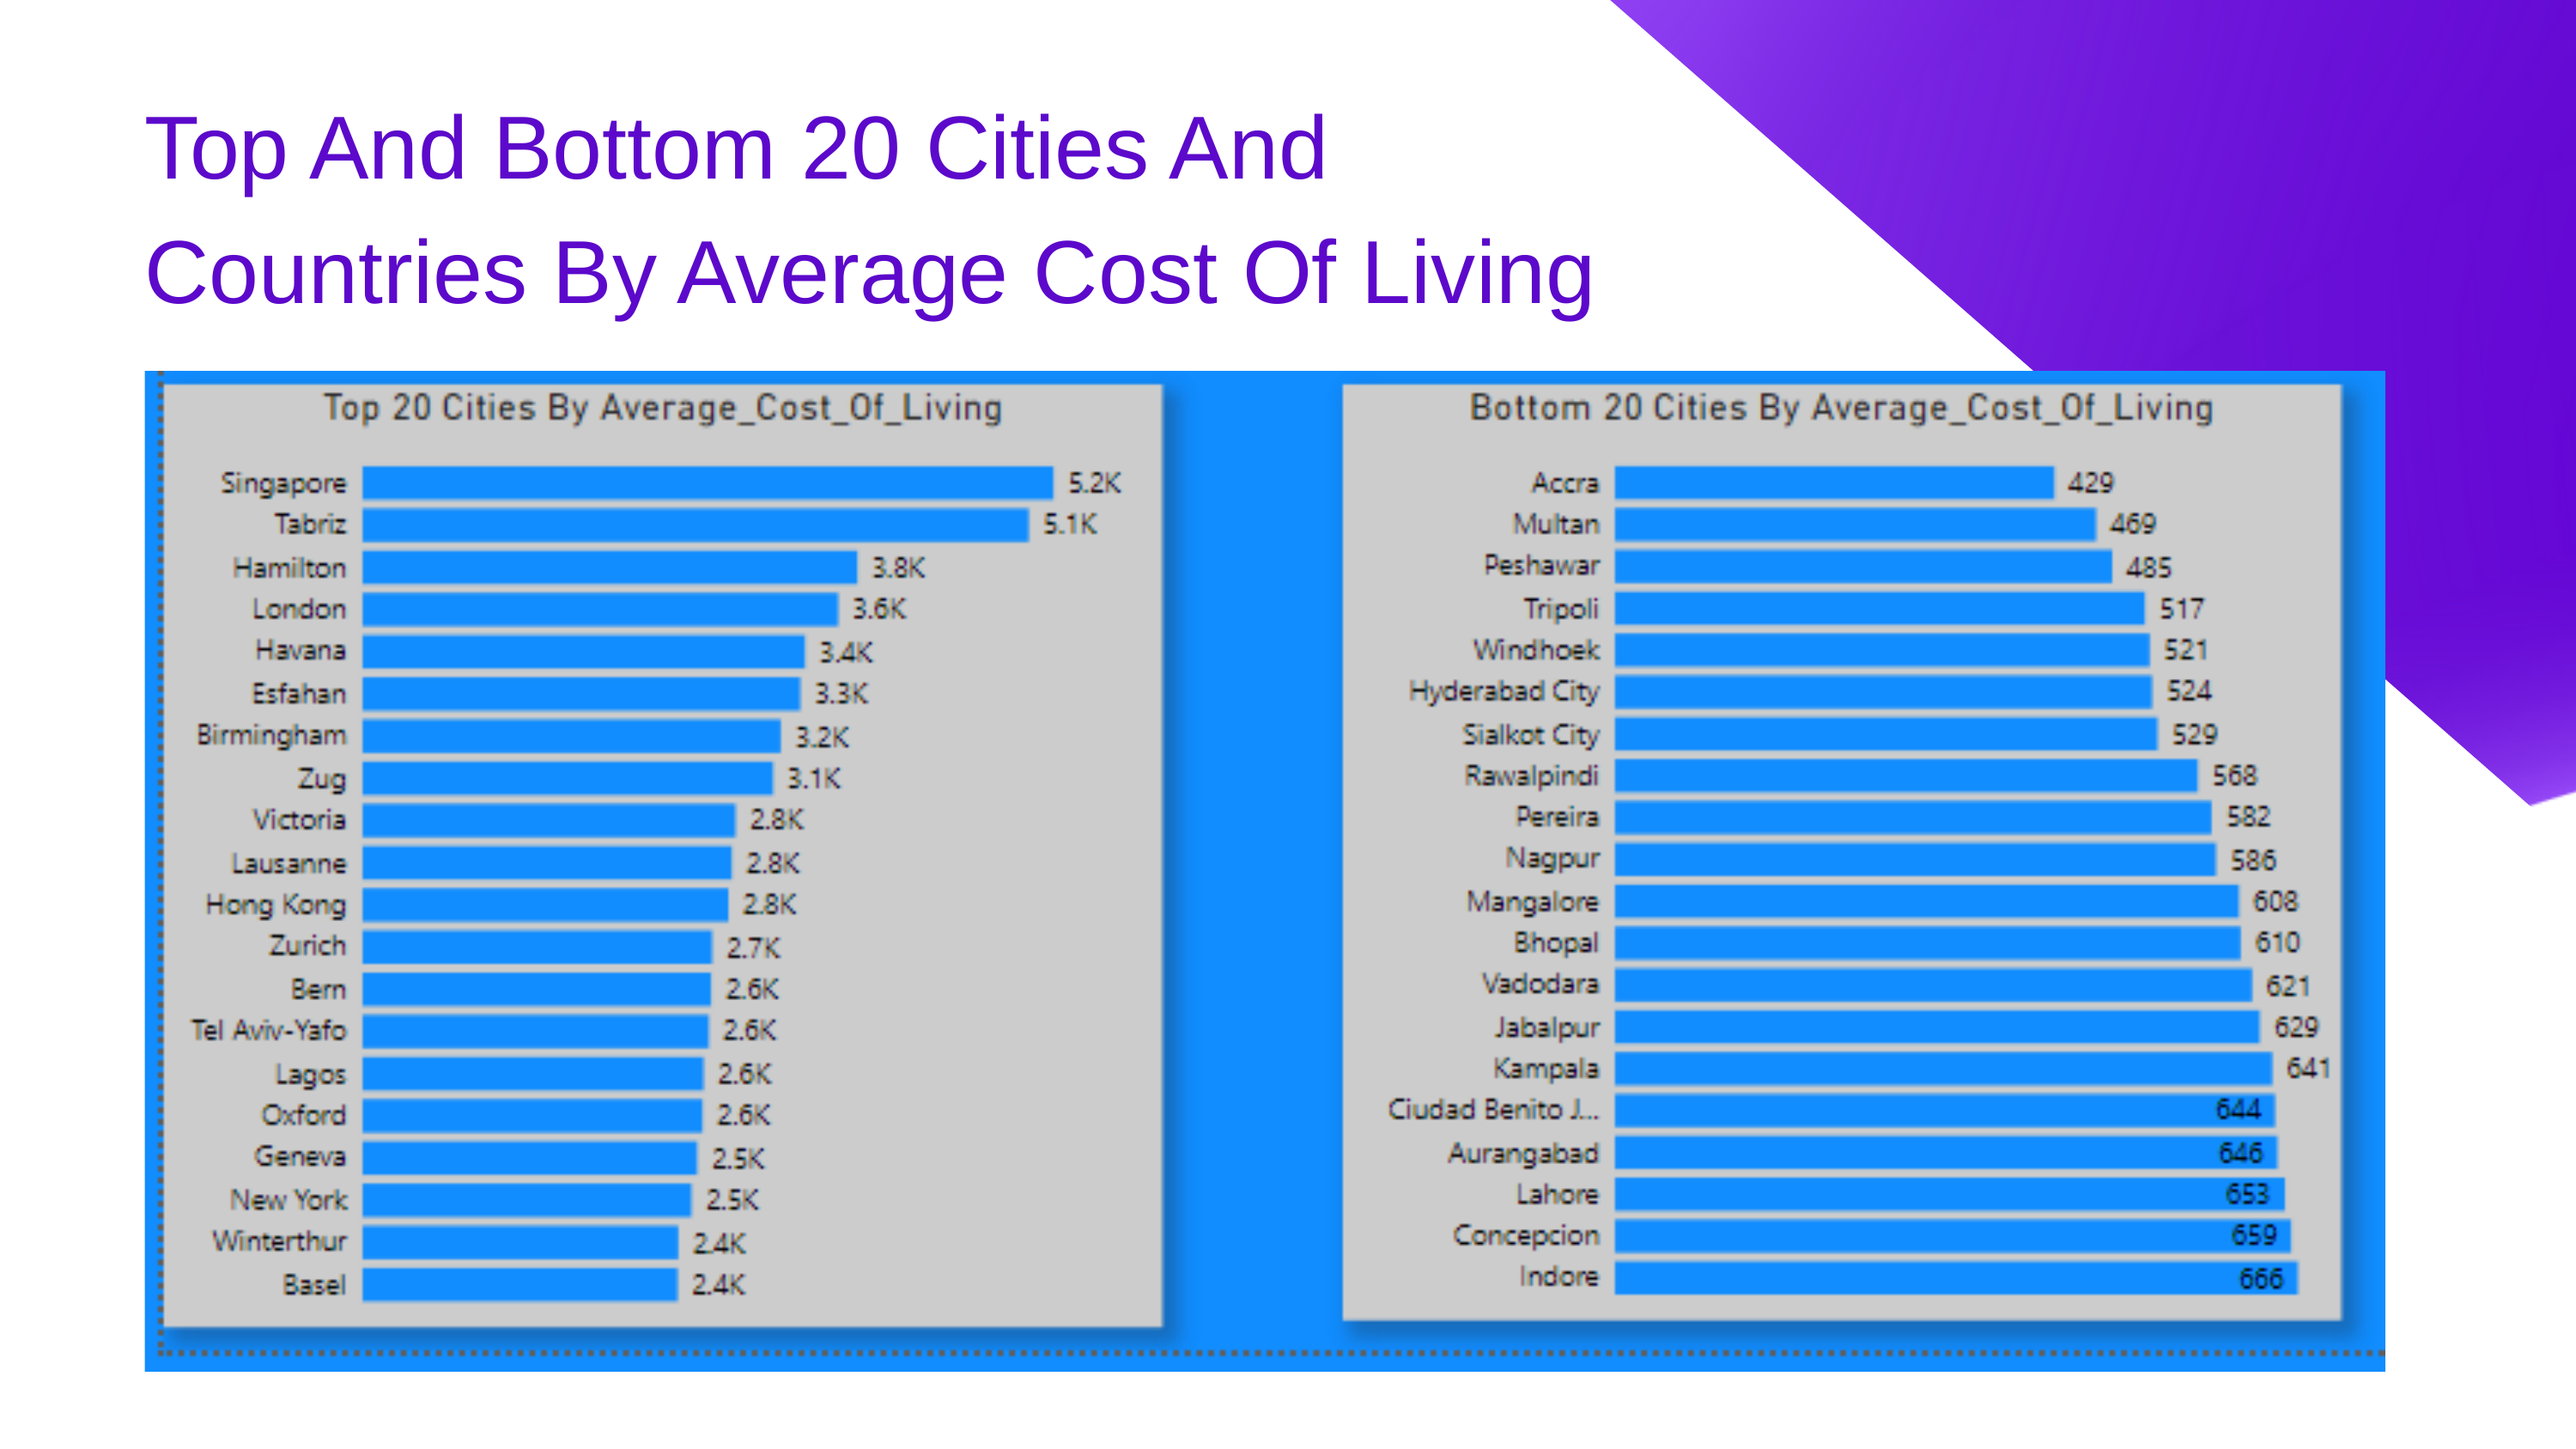

Top And Bottom 20 Cities And
Countries By Average Cost Of Living